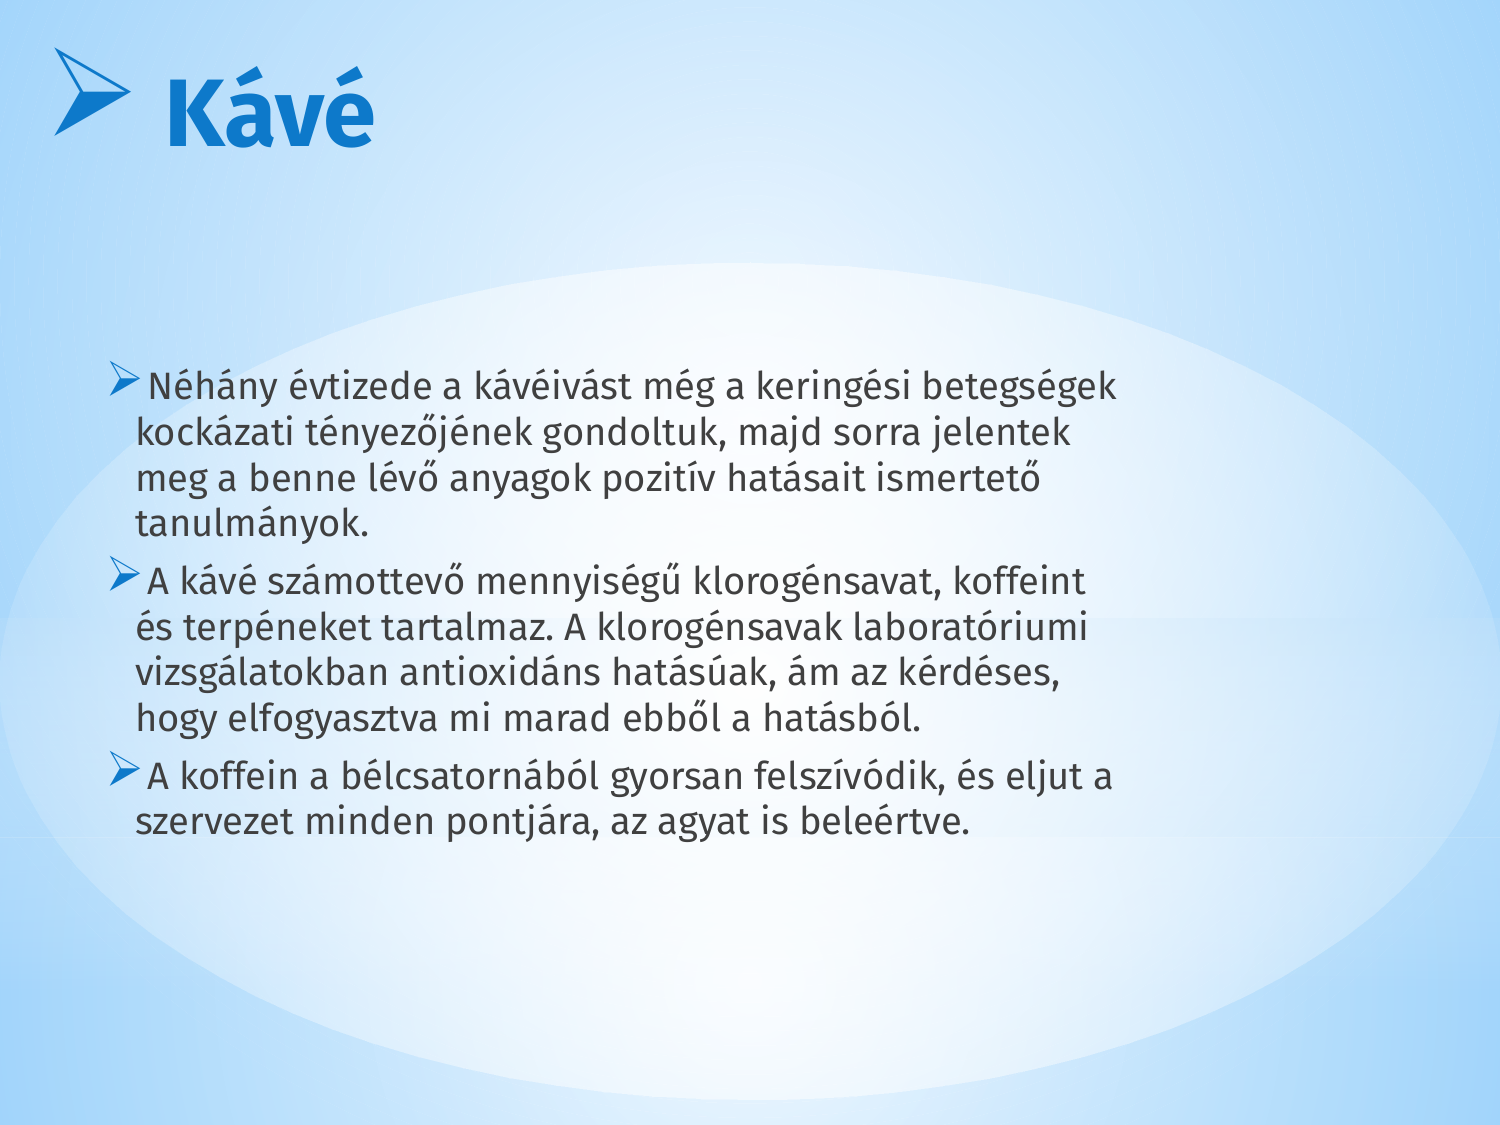

# Kávé
 Néhány évtizede a kávéivást még a keringési betegségek kockázati tényezőjének gondoltuk, majd sorra jelentek meg a benne lévő anyagok pozitív hatásait ismertető tanulmányok.
 A kávé számottevő mennyiségű klorogénsavat, koffeint és terpéneket tartalmaz. A klorogénsavak laboratóriumi vizsgálatokban antioxidáns hatásúak, ám az kérdéses, hogy elfogyasztva mi marad ebből a hatásból.
 A koffein a bélcsatornából gyorsan felszívódik, és eljut a szervezet minden pontjára, az agyat is beleértve.